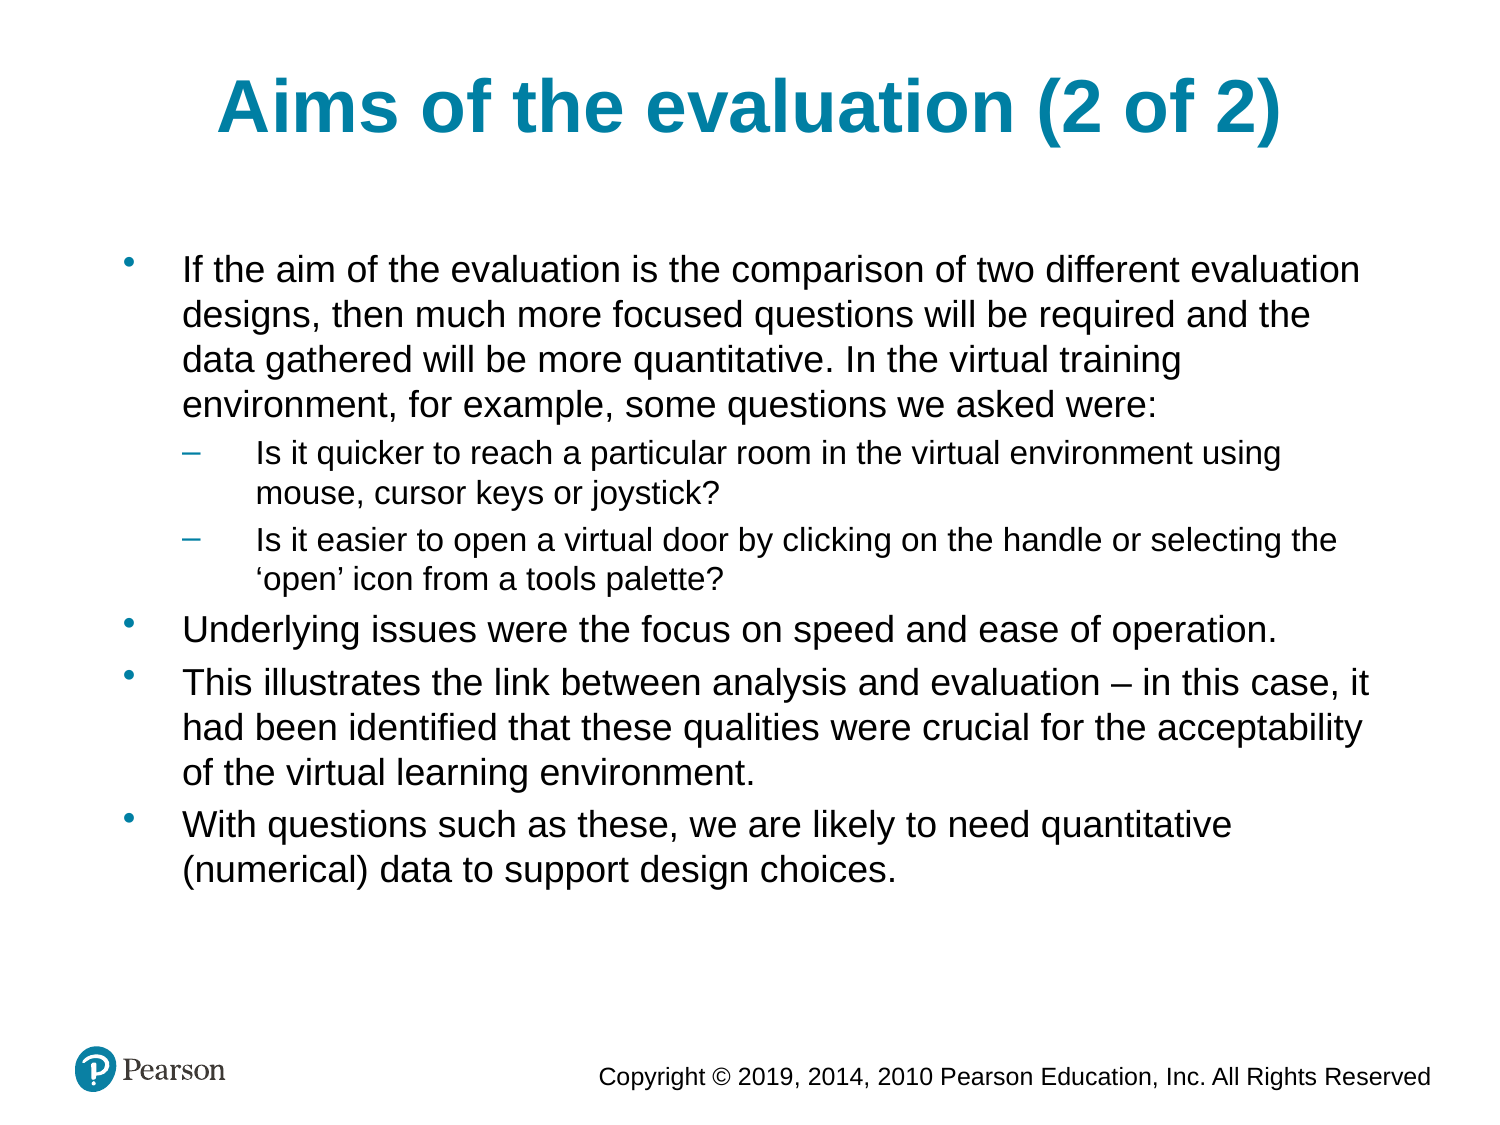

Aims of the evaluation (2 of 2)
If the aim of the evaluation is the comparison of two different evaluation designs, then much more focused questions will be required and the data gathered will be more quantitative. In the virtual training environment, for example, some questions we asked were:
Is it quicker to reach a particular room in the virtual environment using mouse, cursor keys or joystick?
Is it easier to open a virtual door by clicking on the handle or selecting the ‘open’ icon from a tools palette?
Underlying issues were the focus on speed and ease of operation.
This illustrates the link between analysis and evaluation – in this case, it had been identified that these qualities were crucial for the acceptability of the virtual learning environment.
With questions such as these, we are likely to need quantitative (numerical) data to support design choices.